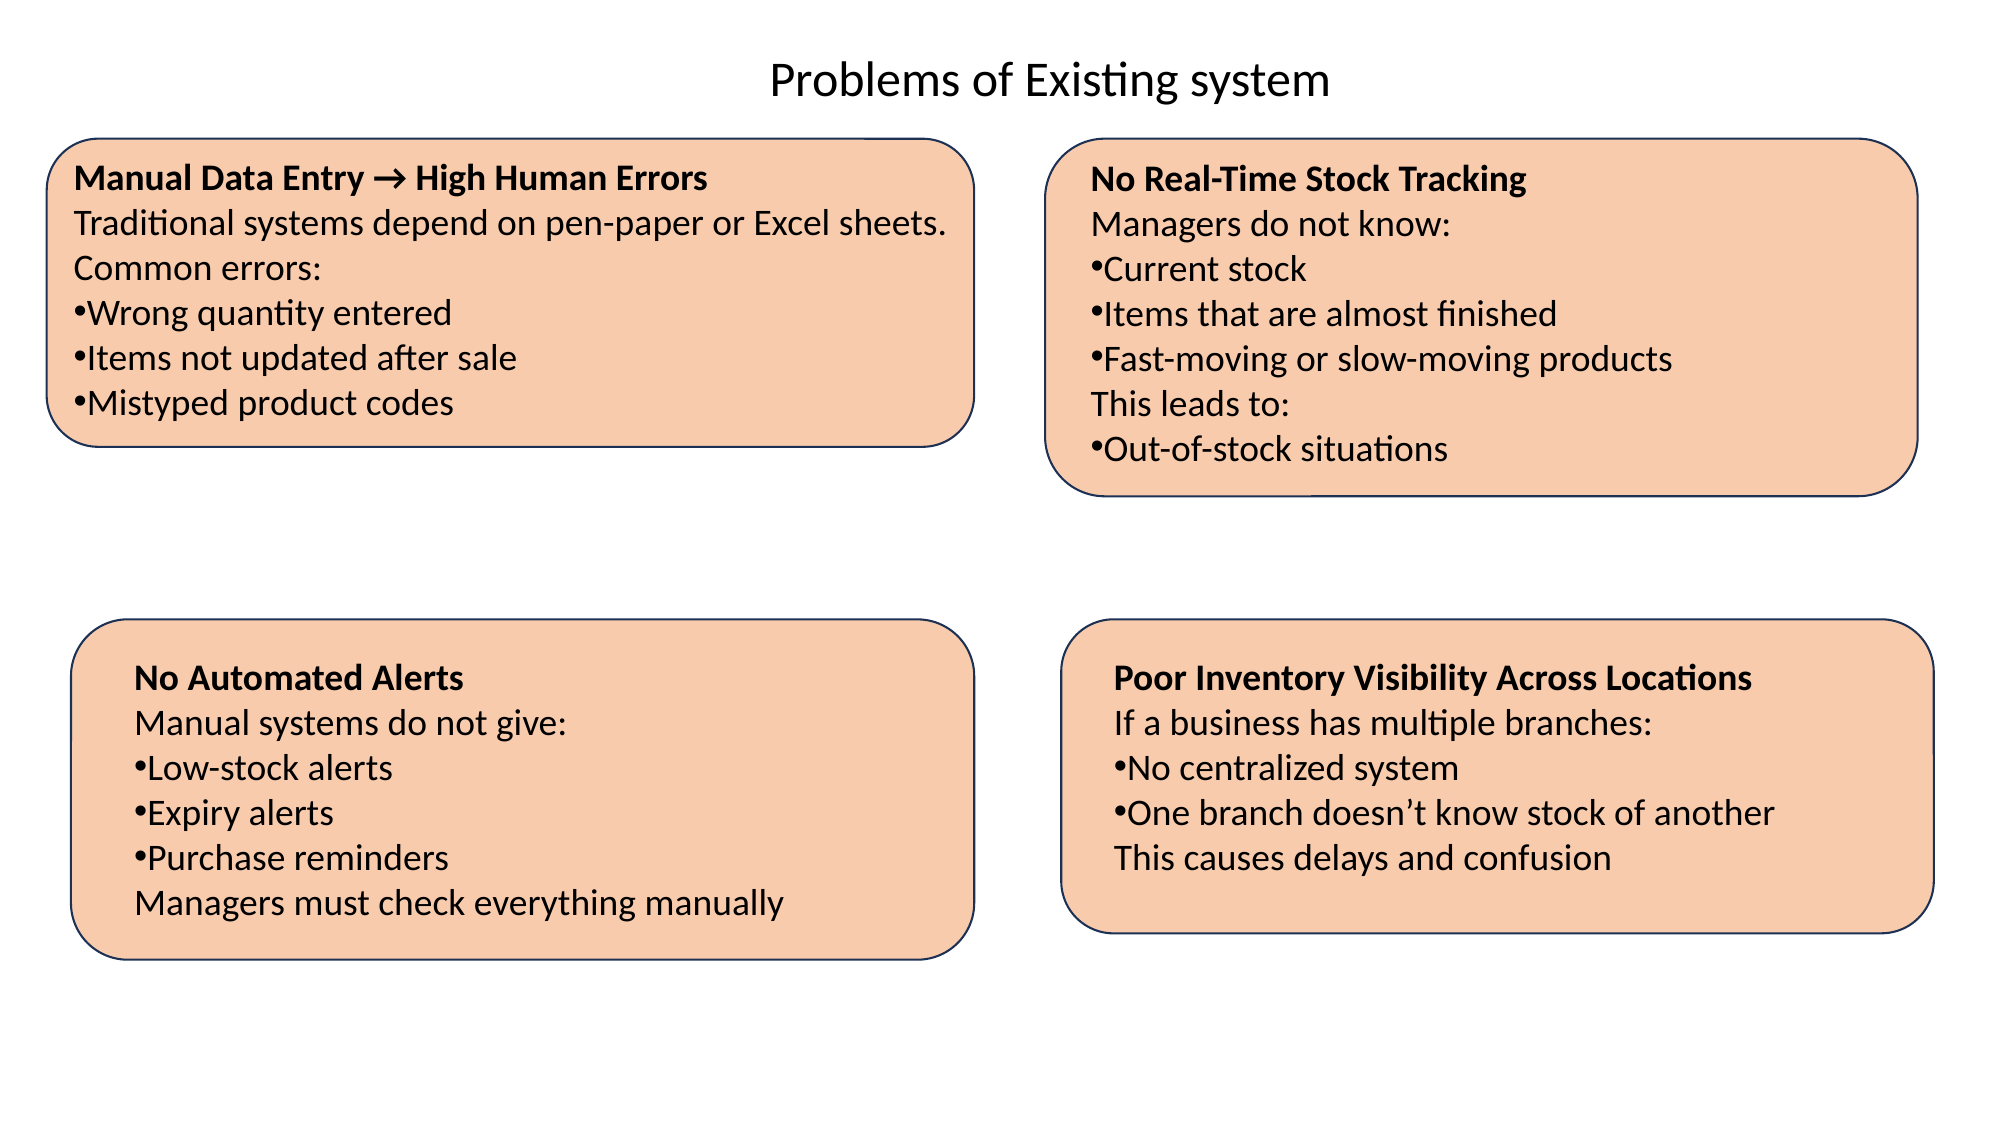

Problems of Existing system

Manual Data Entry → High Human Errors
Traditional systems depend on pen-paper or Excel sheets.
Common errors:
Wrong quantity entered
Items not updated after sale
Mistyped product codes

No Real-Time Stock Tracking
Managers do not know:
Current stock
Items that are almost finished
Fast-moving or slow-moving products
This leads to:
Out-of-stock situations

No Automated Alerts
Manual systems do not give:
Low-stock alerts
Expiry alerts
Purchase reminders
Managers must check everything manually
Poor Inventory Visibility Across Locations
If a business has multiple branches:
No centralized system
One branch doesn’t know stock of another
This causes delays and confusion